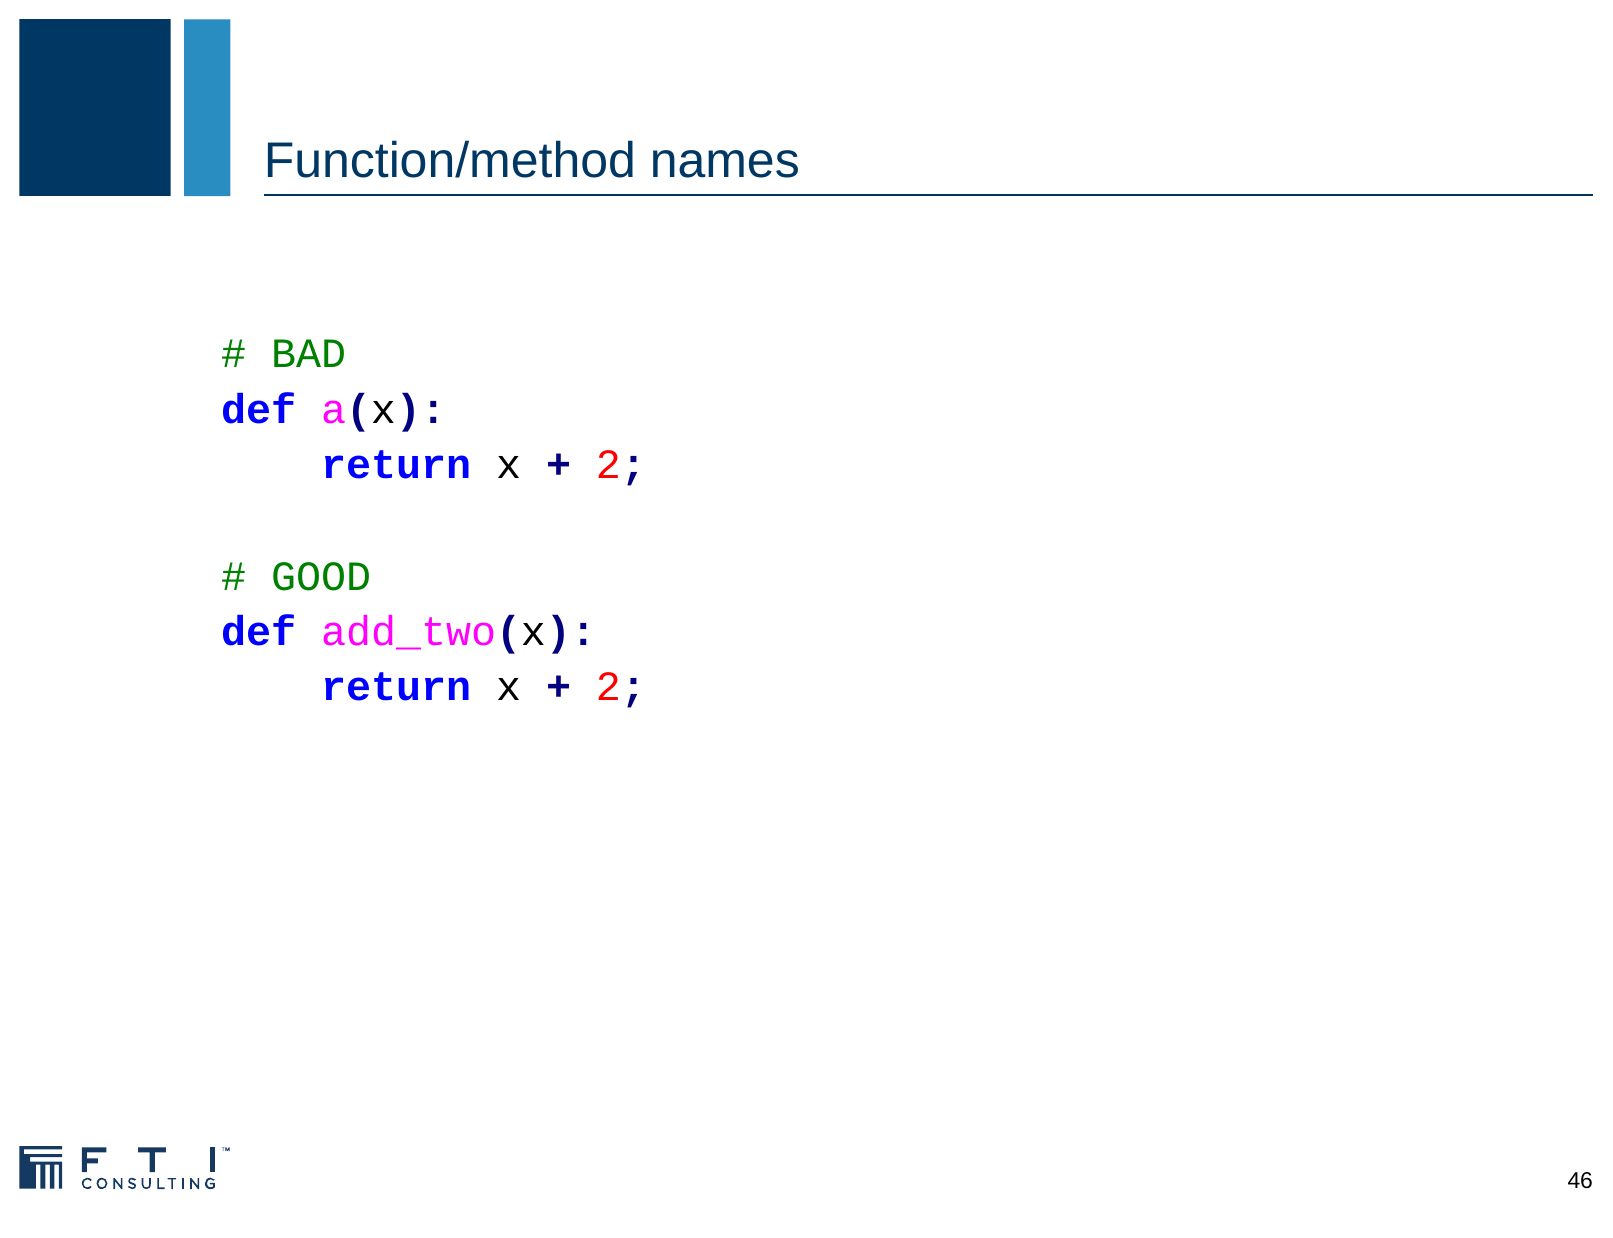

# Function/method names
# BAD
def a(x):
    return x + 2;

# GOOD
def add_two(x):
    return x + 2;
46